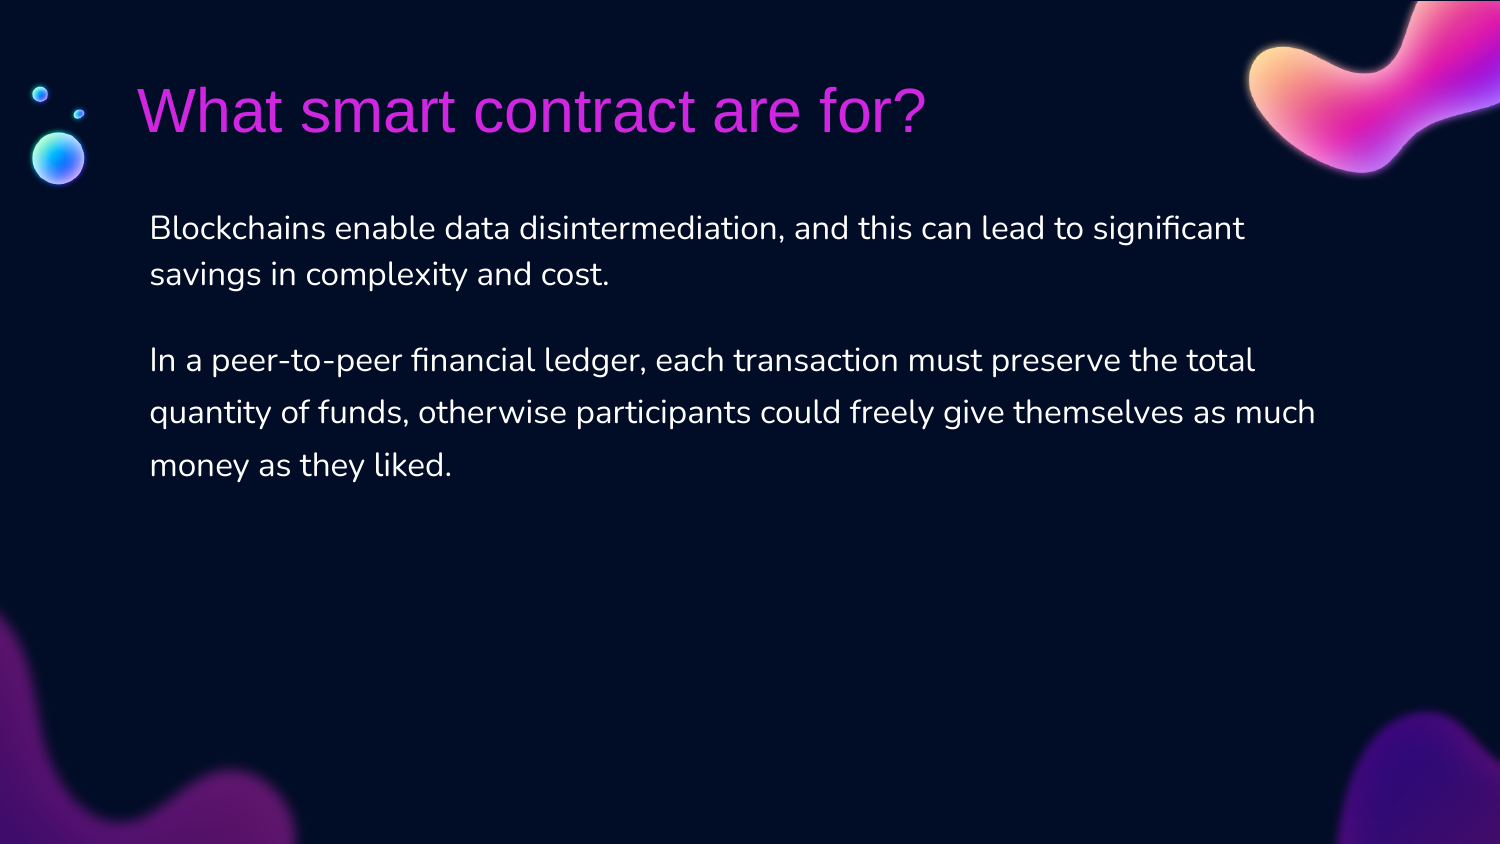

# What smart contract are for?
Blockchains enable data disintermediation, and this can lead to significant savings in complexity and cost.
In a peer-to-peer financial ledger, each transaction must preserve the total quantity of funds, otherwise participants could freely give themselves as much money as they liked.